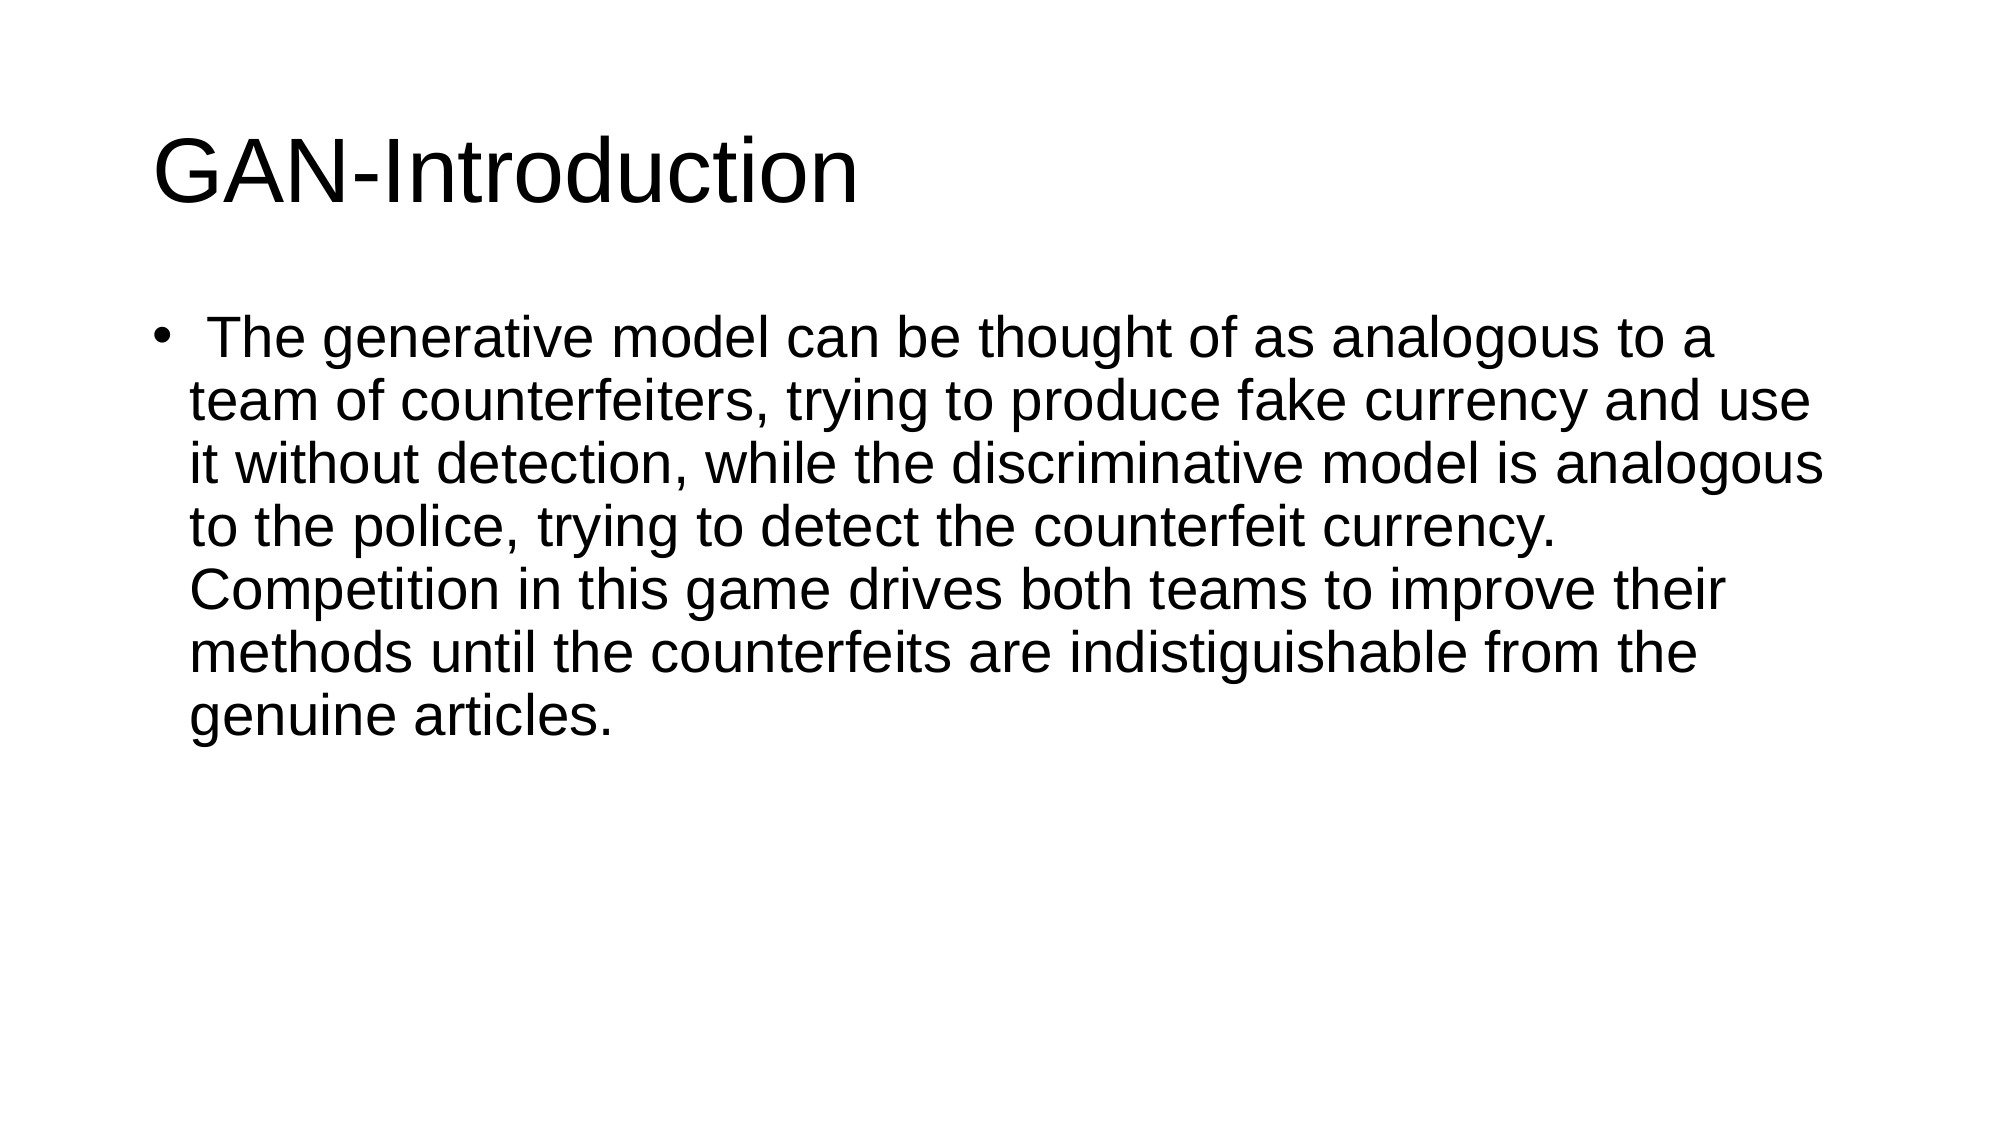

# GAN-Introduction
 The generative model can be thought of as analogous to a team of counterfeiters, trying to produce fake currency and use it without detection, while the discriminative model is analogous to the police, trying to detect the counterfeit currency. Competition in this game drives both teams to improve their methods until the counterfeits are indistiguishable from the genuine articles.